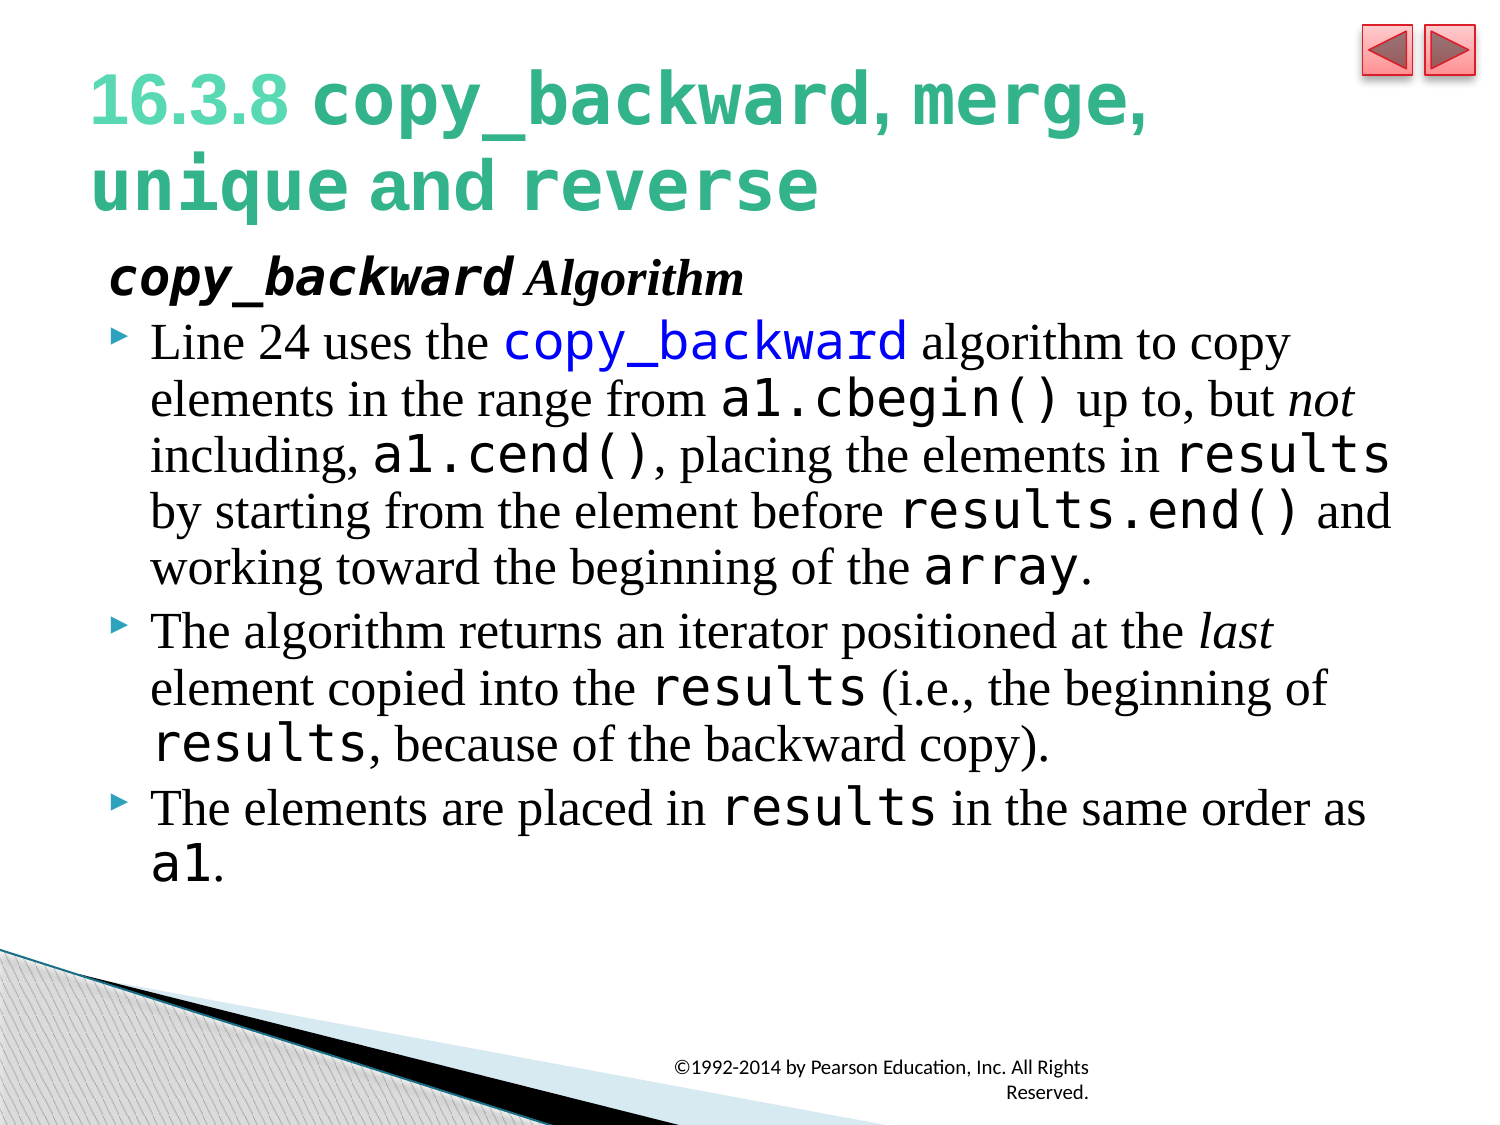

# 16.3.8 copy_backward, merge, unique and reverse
copy_backward Algorithm
Line 24 uses the copy_backward algorithm to copy elements in the range from a1.cbegin() up to, but not including, a1.cend(), placing the elements in results by starting from the element before results.end() and working toward the beginning of the array.
The algorithm returns an iterator positioned at the last element copied into the results (i.e., the beginning of results, because of the backward copy).
The elements are placed in results in the same order as a1.
©1992-2014 by Pearson Education, Inc. All Rights Reserved.